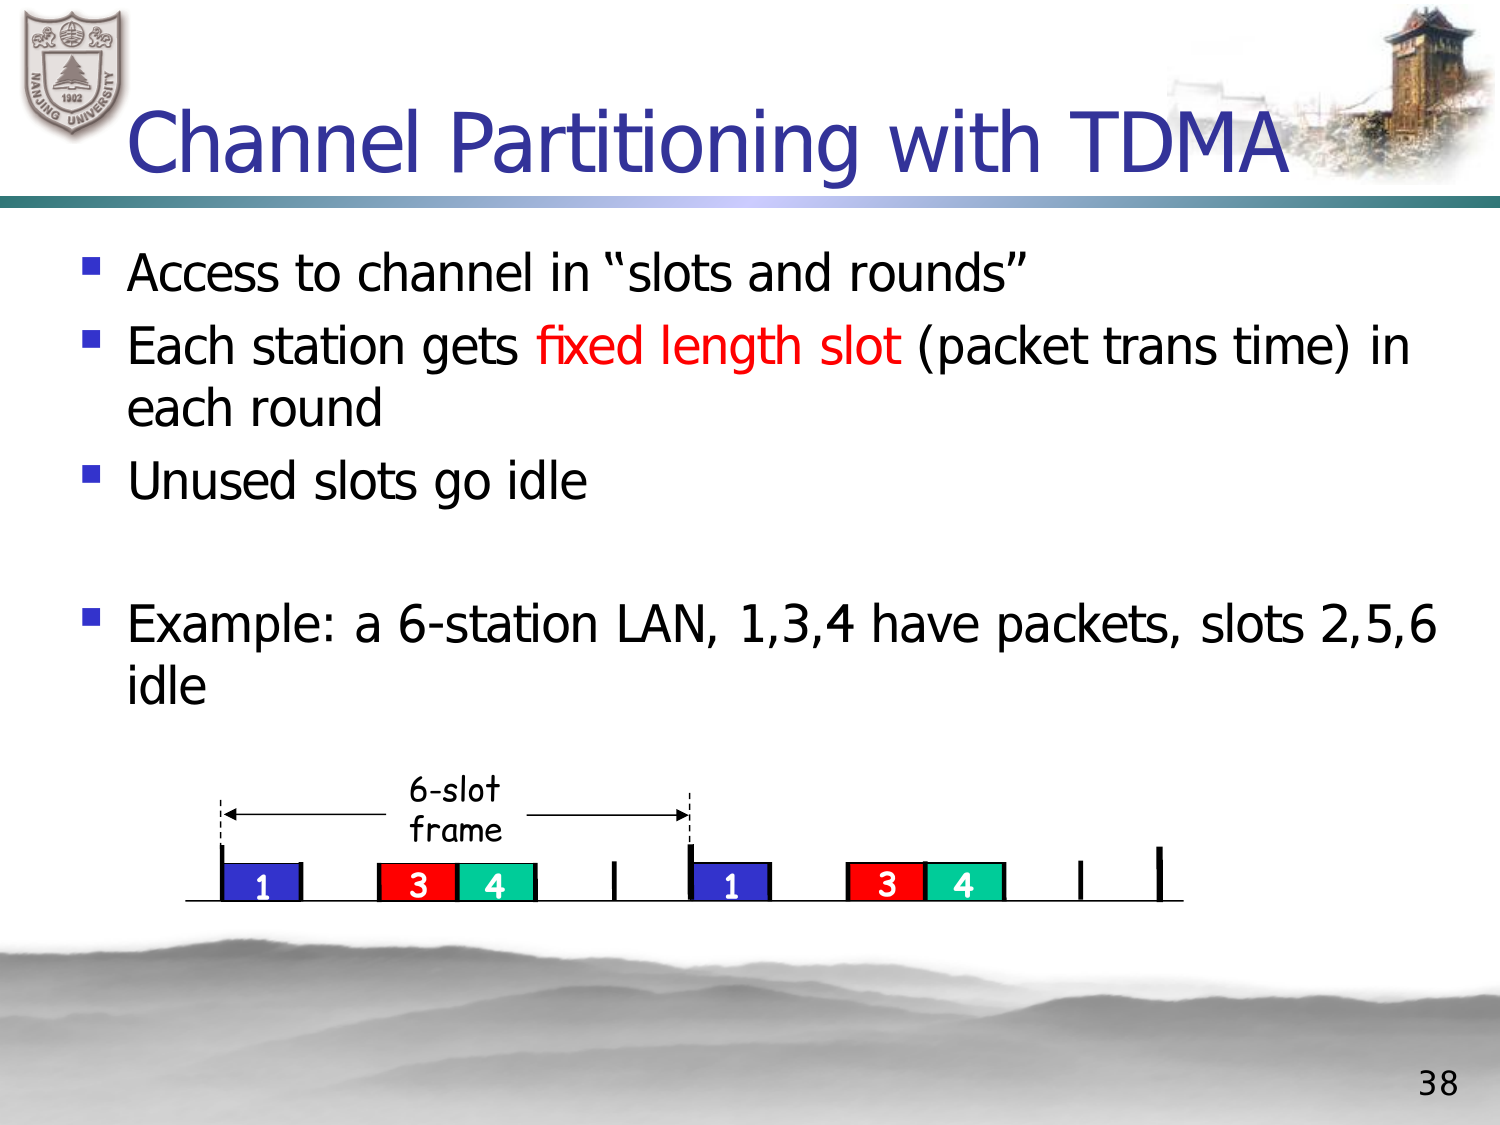

# Channel Partitioning with TDMA
Access to channel in “slots and rounds”
Each station gets fixed length slot (packet trans time) in each round
Unused slots go idle

Example: a 6-station LAN, 1,3,4 have packets, slots 2,5,6 idle

6-slot
frame

3
3
4
4
1
1

38